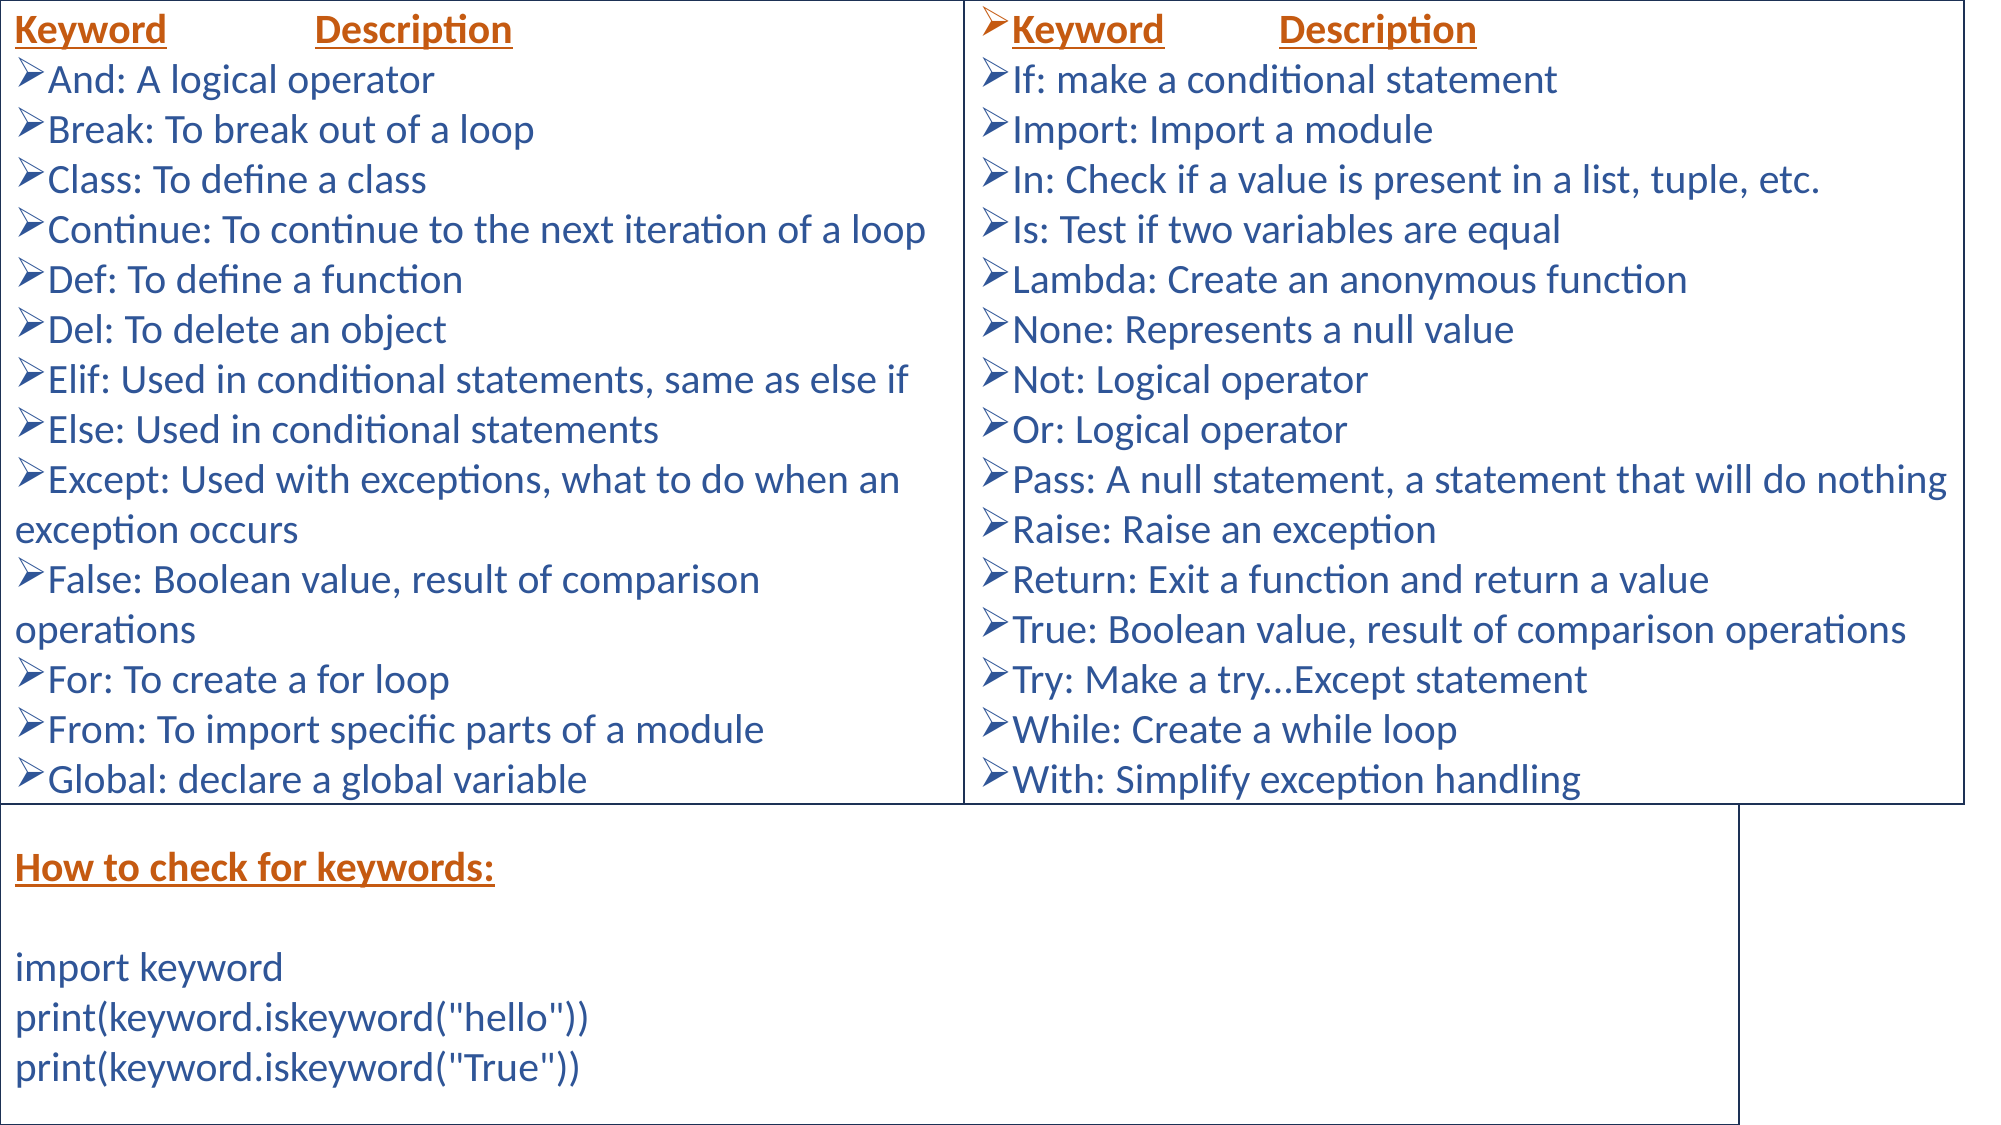

Keyword	Description
And: A logical operator
Break: To break out of a loop
Class: To define a class
Continue: To continue to the next iteration of a loop
Def: To define a function
Del: To delete an object
Elif: Used in conditional statements, same as else if
Else: Used in conditional statements
Except: Used with exceptions, what to do when an exception occurs
False: Boolean value, result of comparison operations
For: To create a for loop
From: To import specific parts of a module
Global: declare a global variable
Keyword	Description
If: make a conditional statement
Import: Import a module
In: Check if a value is present in a list, tuple, etc.
Is: Test if two variables are equal
Lambda: Create an anonymous function
None: Represents a null value
Not: Logical operator
Or: Logical operator
Pass: A null statement, a statement that will do nothing
Raise: Raise an exception
Return: Exit a function and return a value
True: Boolean value, result of comparison operations
Try: Make a try...Except statement
While: Create a while loop
With: Simplify exception handling
How to check for keywords:

import keyword
print(keyword.iskeyword("hello"))
print(keyword.iskeyword("True"))